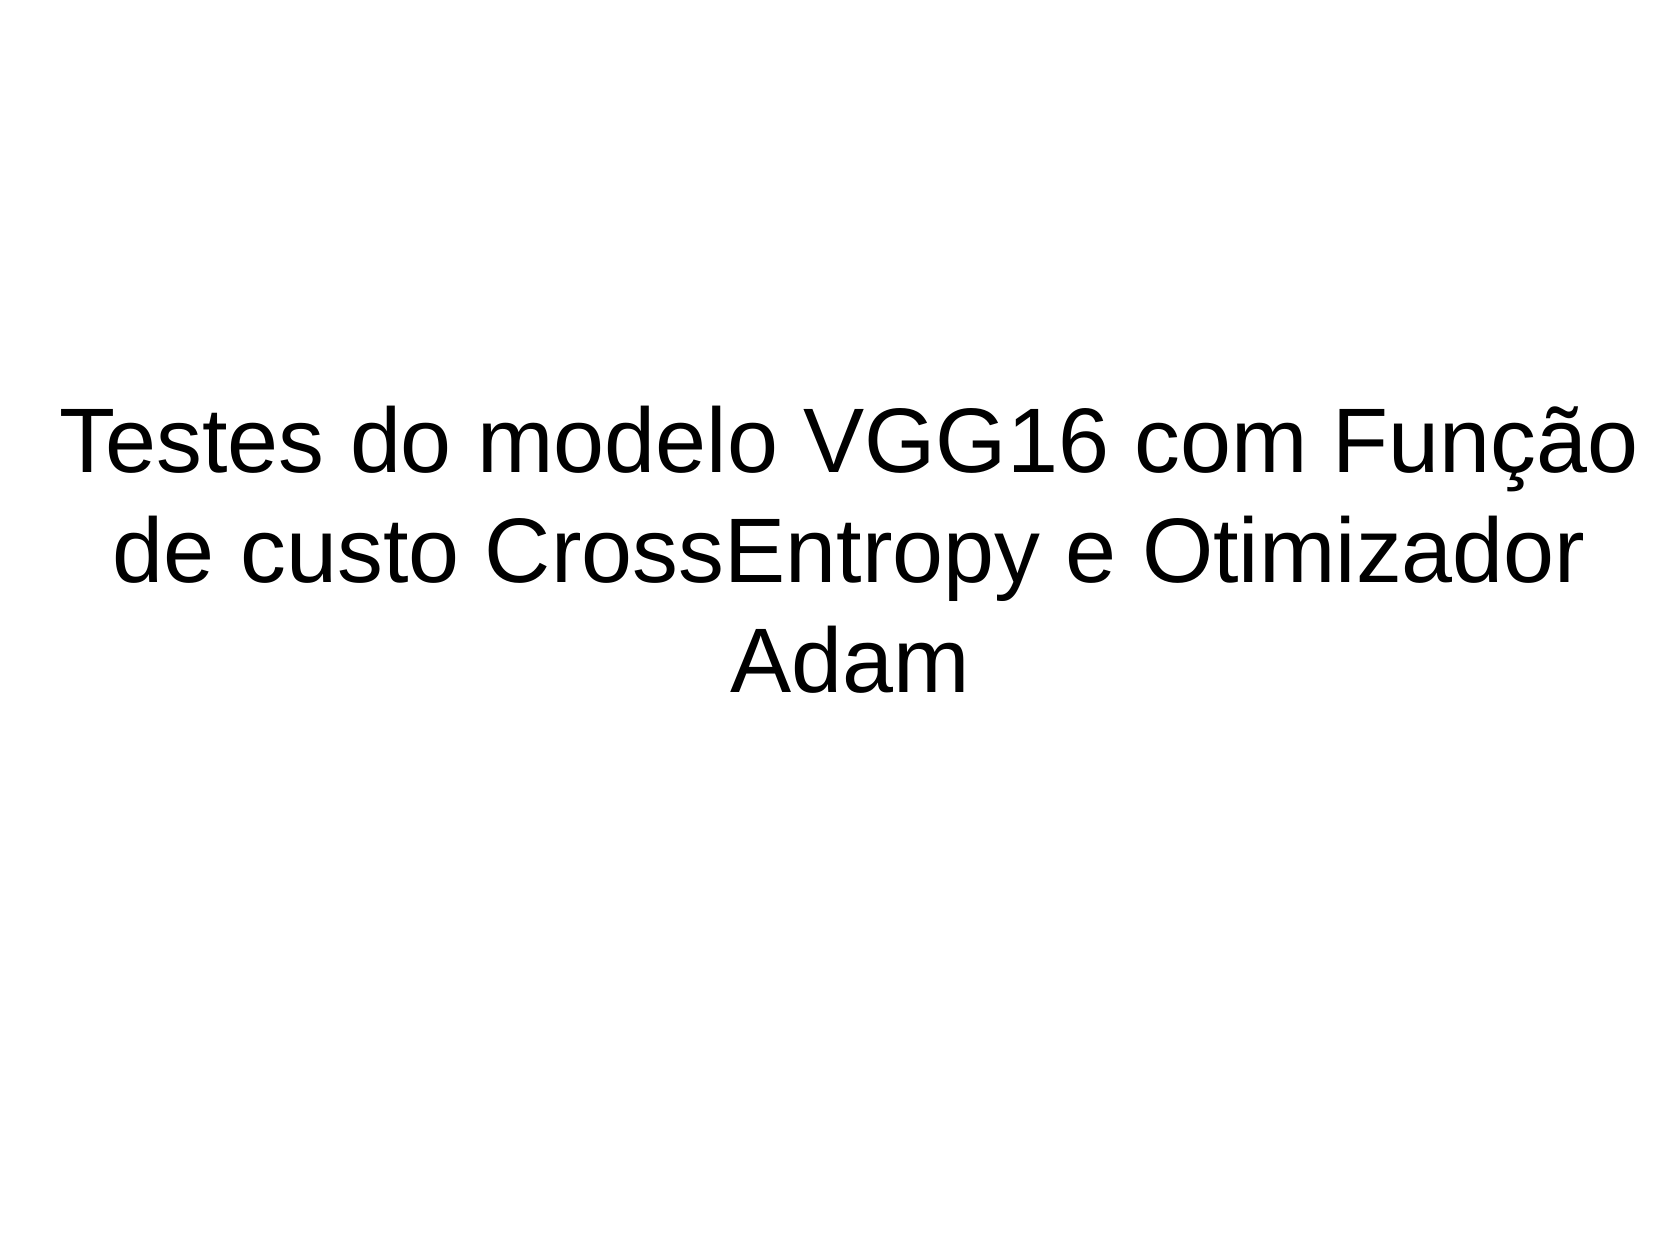

Testes do modelo VGG16 com Função de custo CrossEntropy e Otimizador Adam